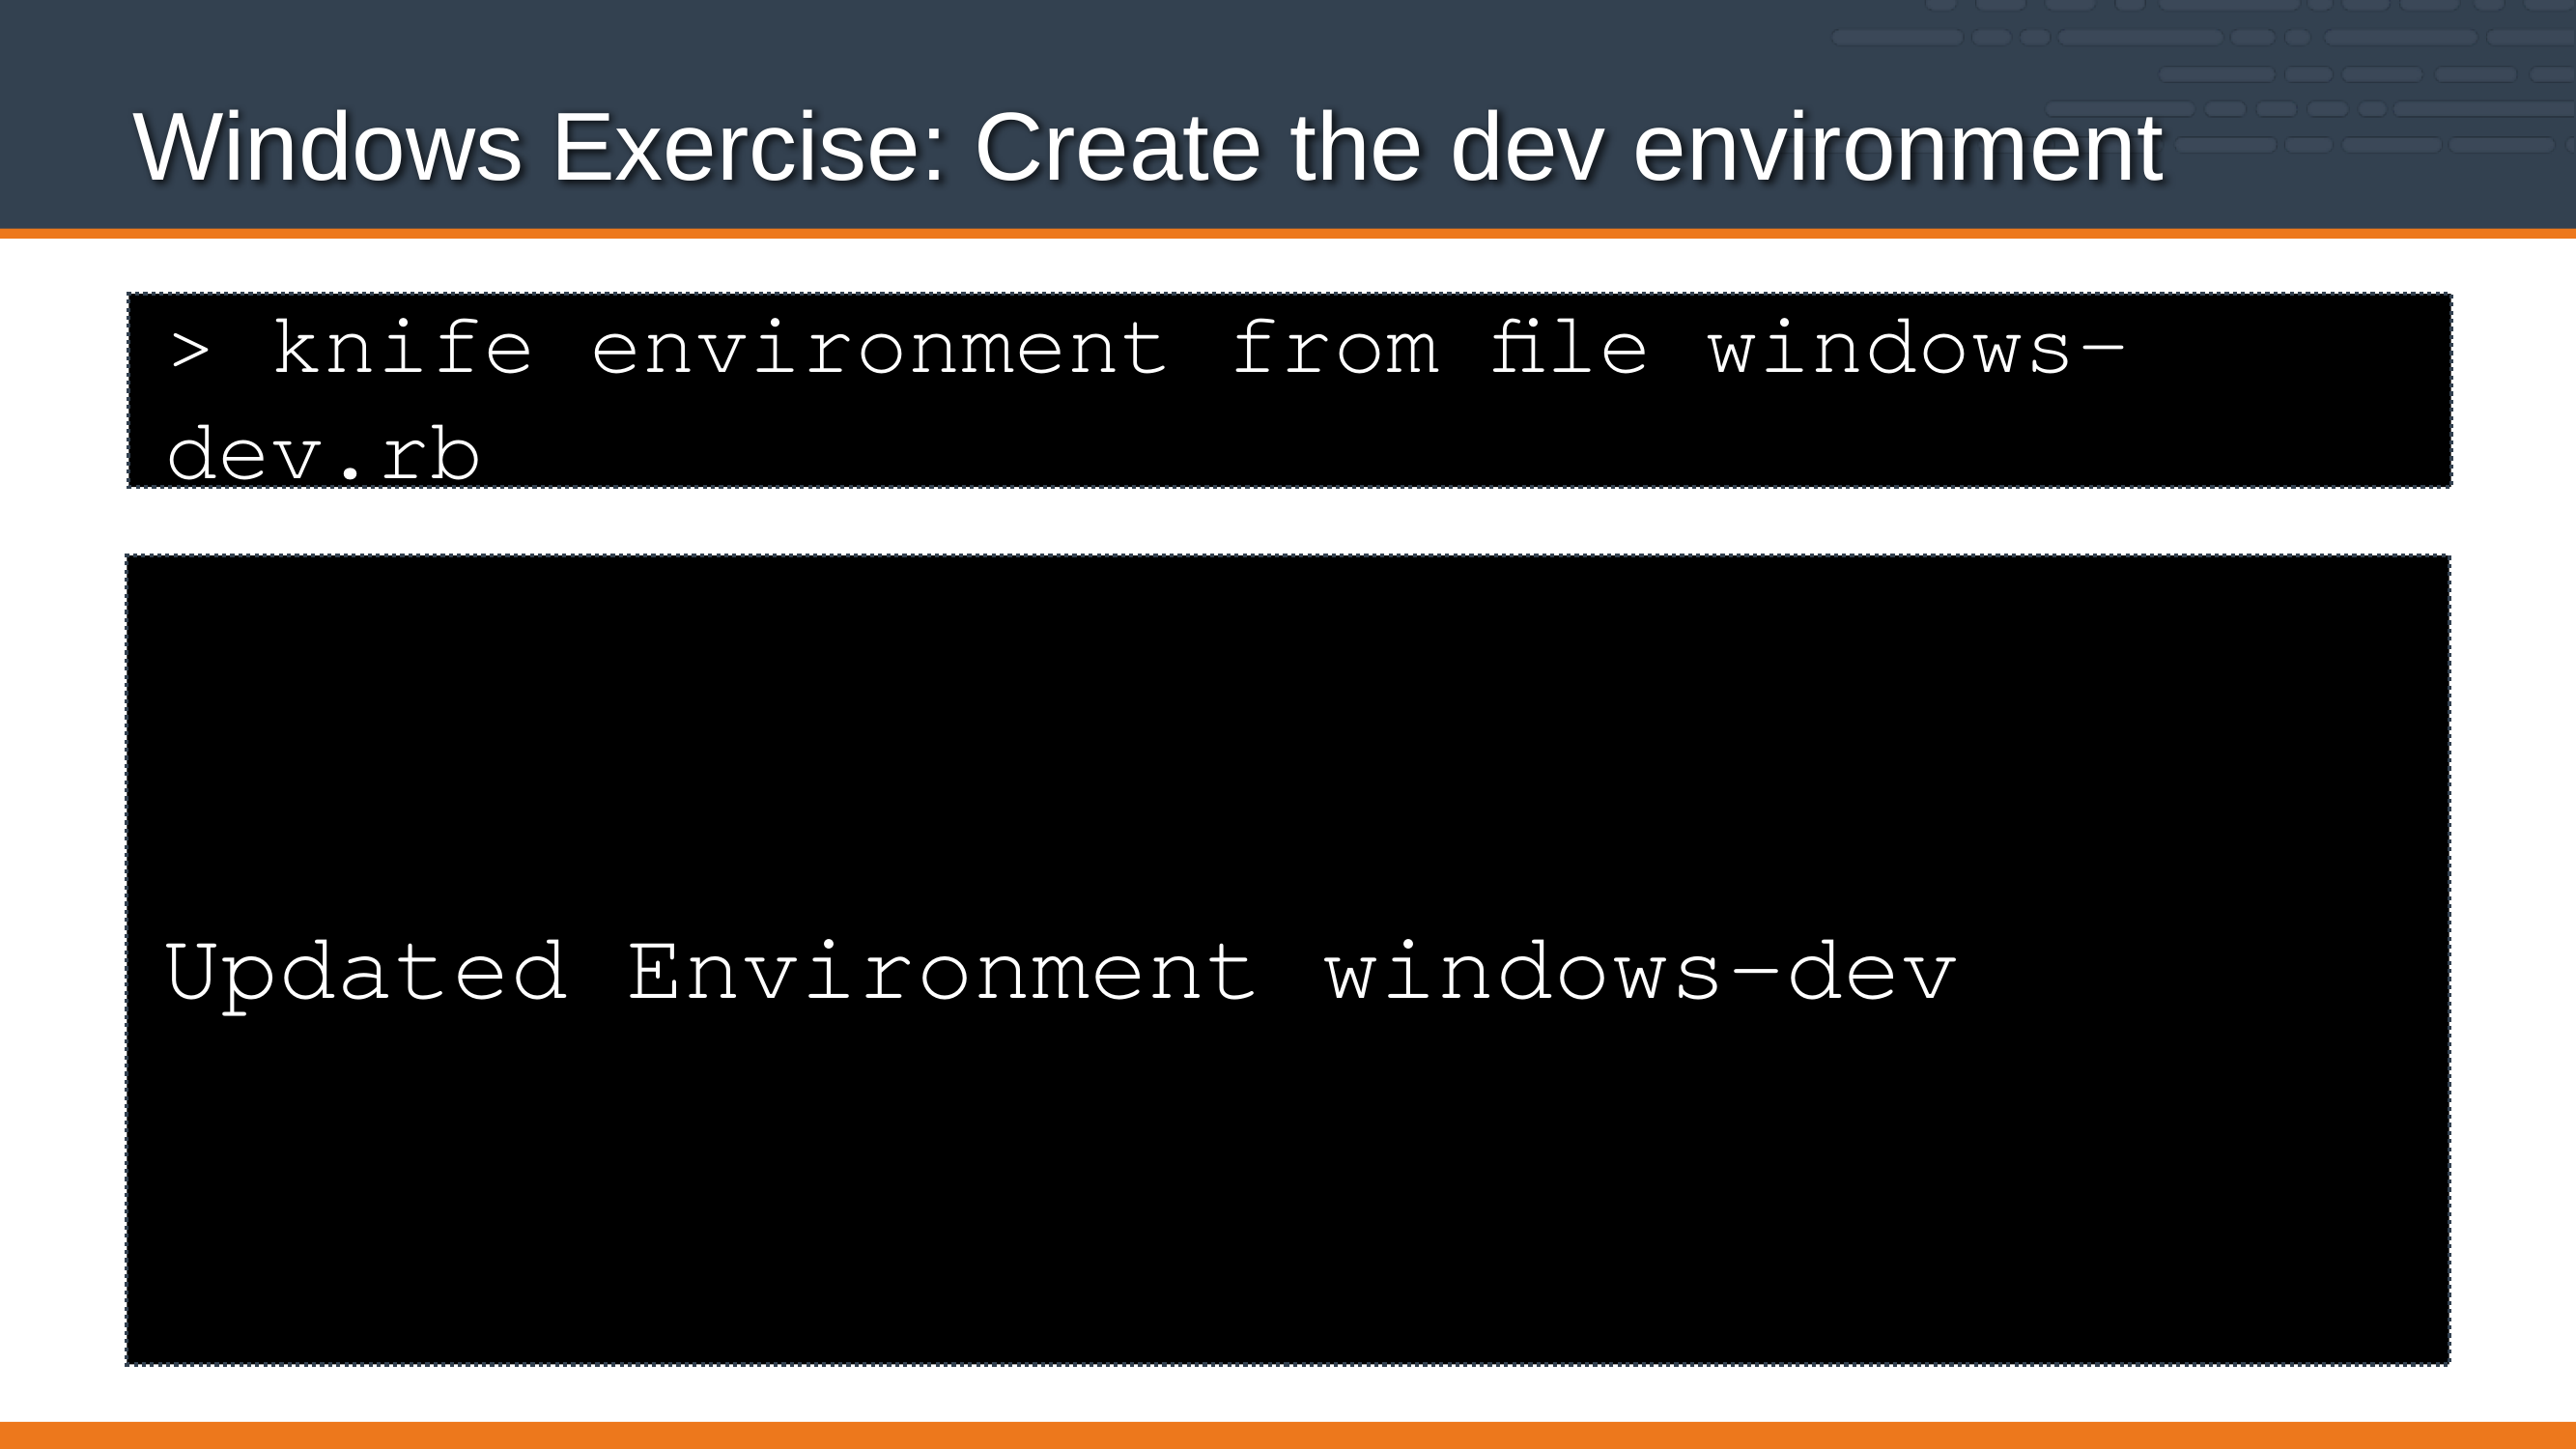

# Windows Exercise: Create the dev environment
> knife environment from file windows-dev.rb
Updated Environment windows-dev